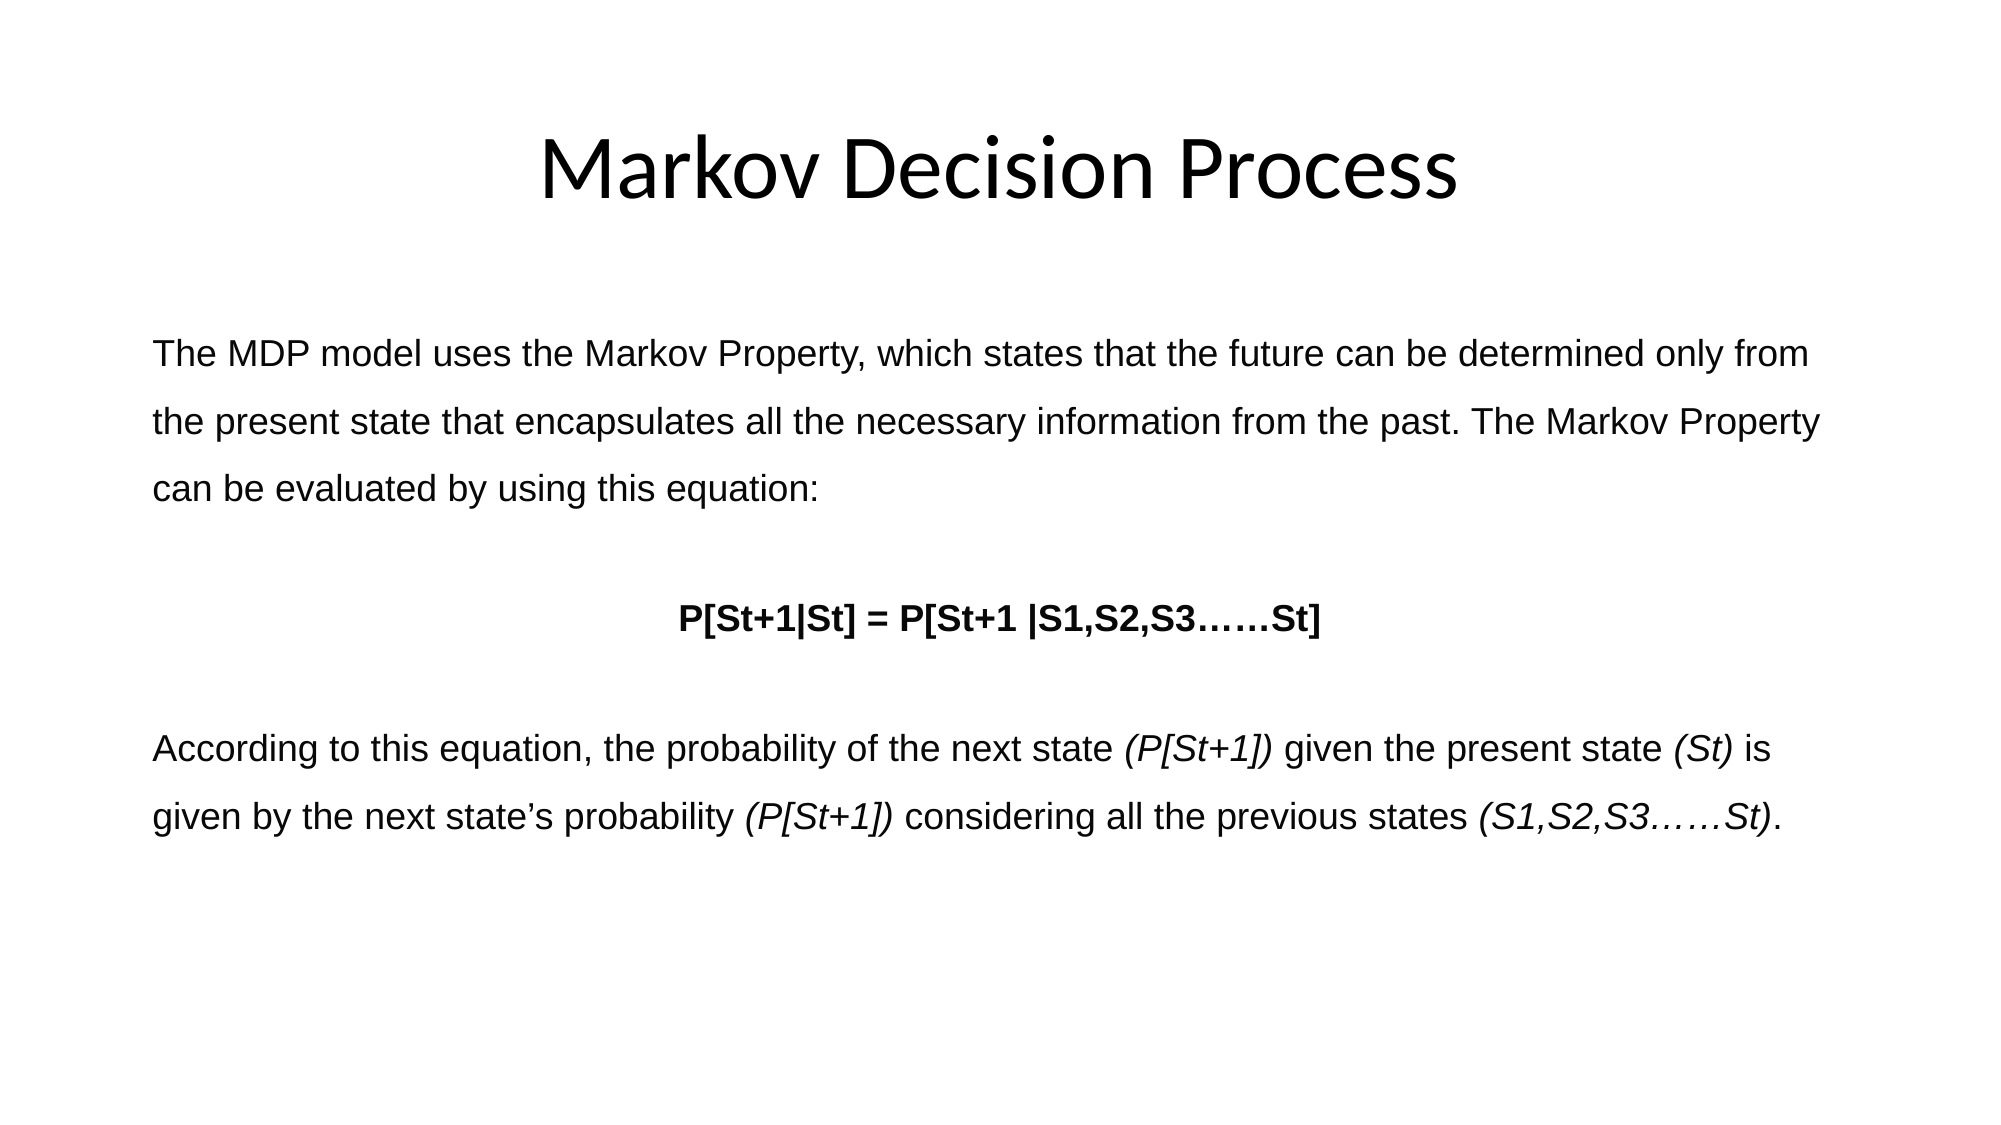

# Markov Decision Process
The MDP model uses the Markov Property, which states that the future can be determined only from the present state that encapsulates all the necessary information from the past. The Markov Property can be evaluated by using this equation:
P[St+1|St] = P[St+1 |S1,S2,S3……St]
According to this equation, the probability of the next state (P[St+1]) given the present state (St) is given by the next state’s probability (P[St+1]) considering all the previous states (S1,S2,S3……St).